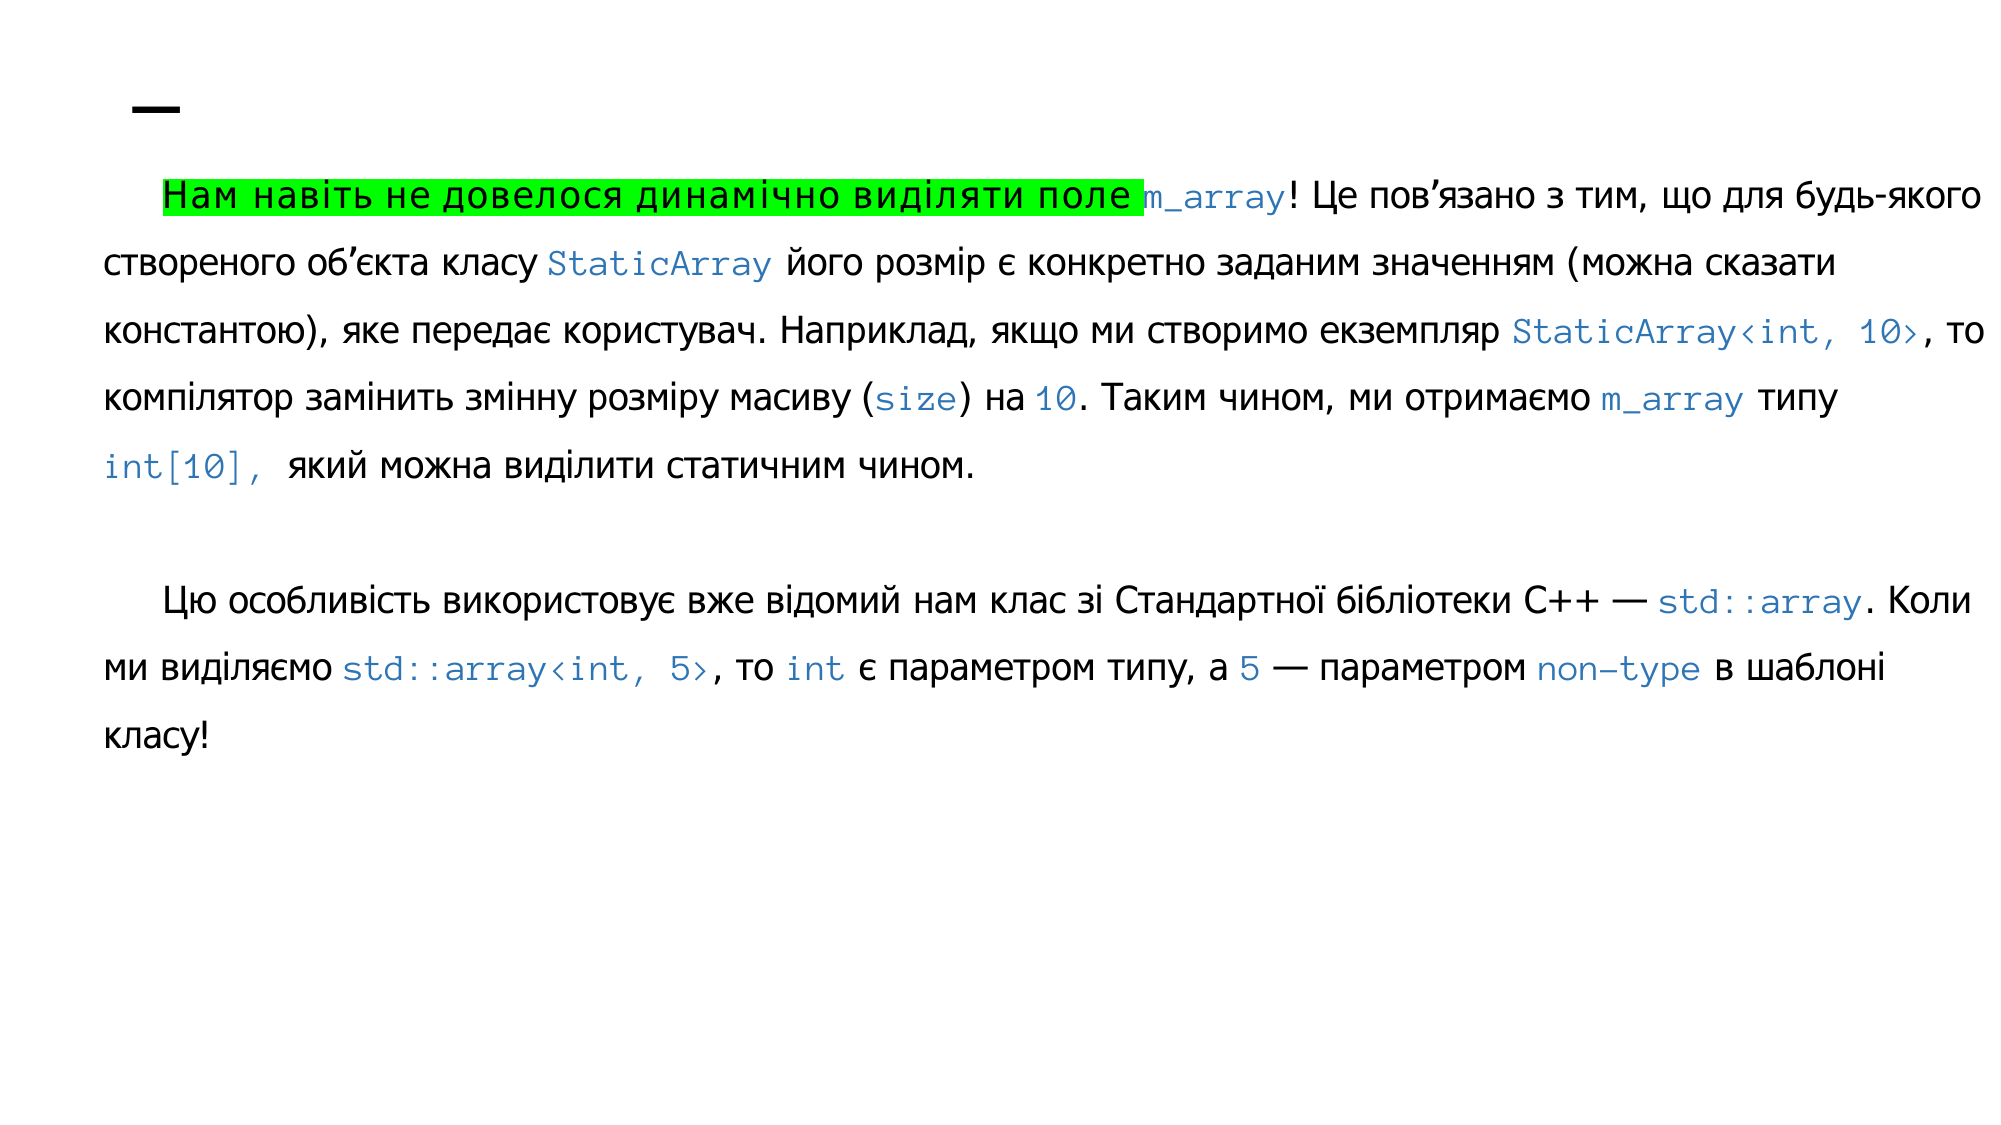

# _
Нам навіть не довелося динамічно виділяти поле m_array! Це пов’язано з тим, що для будь-якого створеного об’єкта класу StaticArray його розмір є конкретно заданим значенням (можна сказати константою), яке передає користувач. Наприклад, якщо ми створимо екземпляр StaticArray<int, 10>, то компілятор замінить змінну розміру масиву (size) на 10. Таким чином, ми отримаємо m_array типу int[10], який можна виділити статичним чином.

Цю особливість використовує вже відомий нам клас зі Стандартної бібліотеки С++ — std::array. Коли ми виділяємо std::array<int, 5>, то int є параметром типу, а 5 — параметром non-type в шаблоні класу!